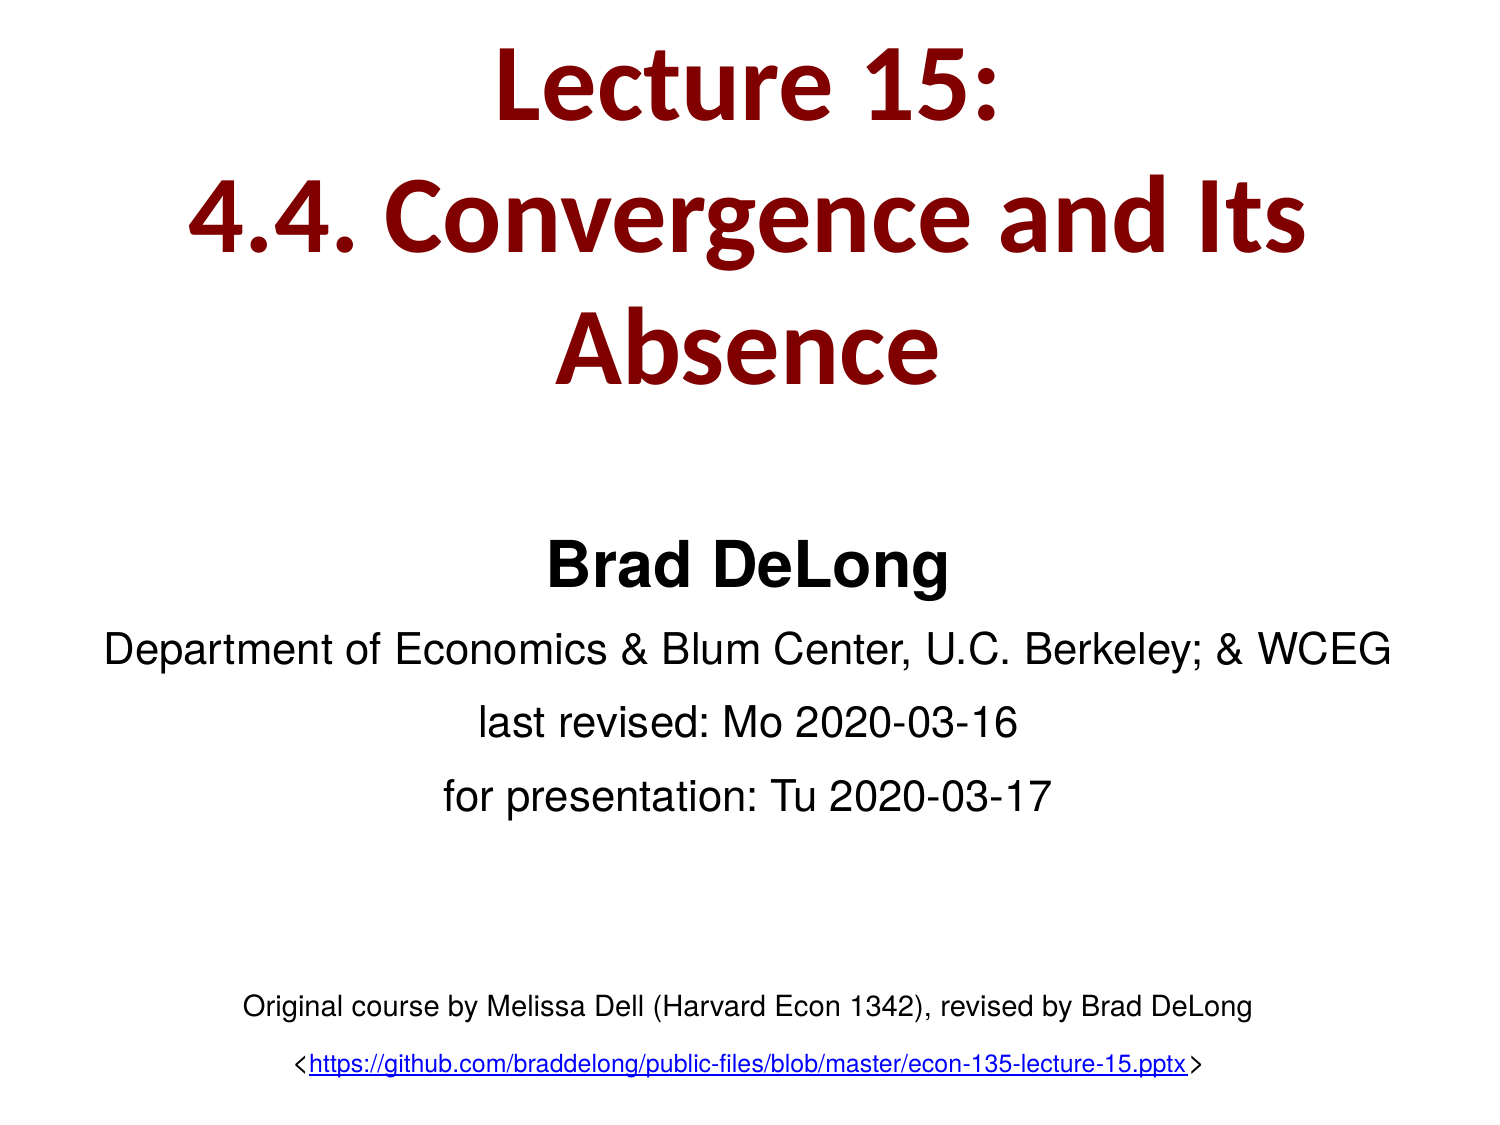

Lecture 15:
4.4. Convergence and Its Absence

Brad DeLong
Department of Economics & Blum Center, U.C. Berkeley; & WCEG
last revised: Mo 2020-03-16
for presentation: Tu 2020-03-17

Original course by Melissa Dell (Harvard Econ 1342), revised by Brad DeLong
<https://github.com/braddelong/public-files/blob/master/econ-135-lecture-15.pptx>